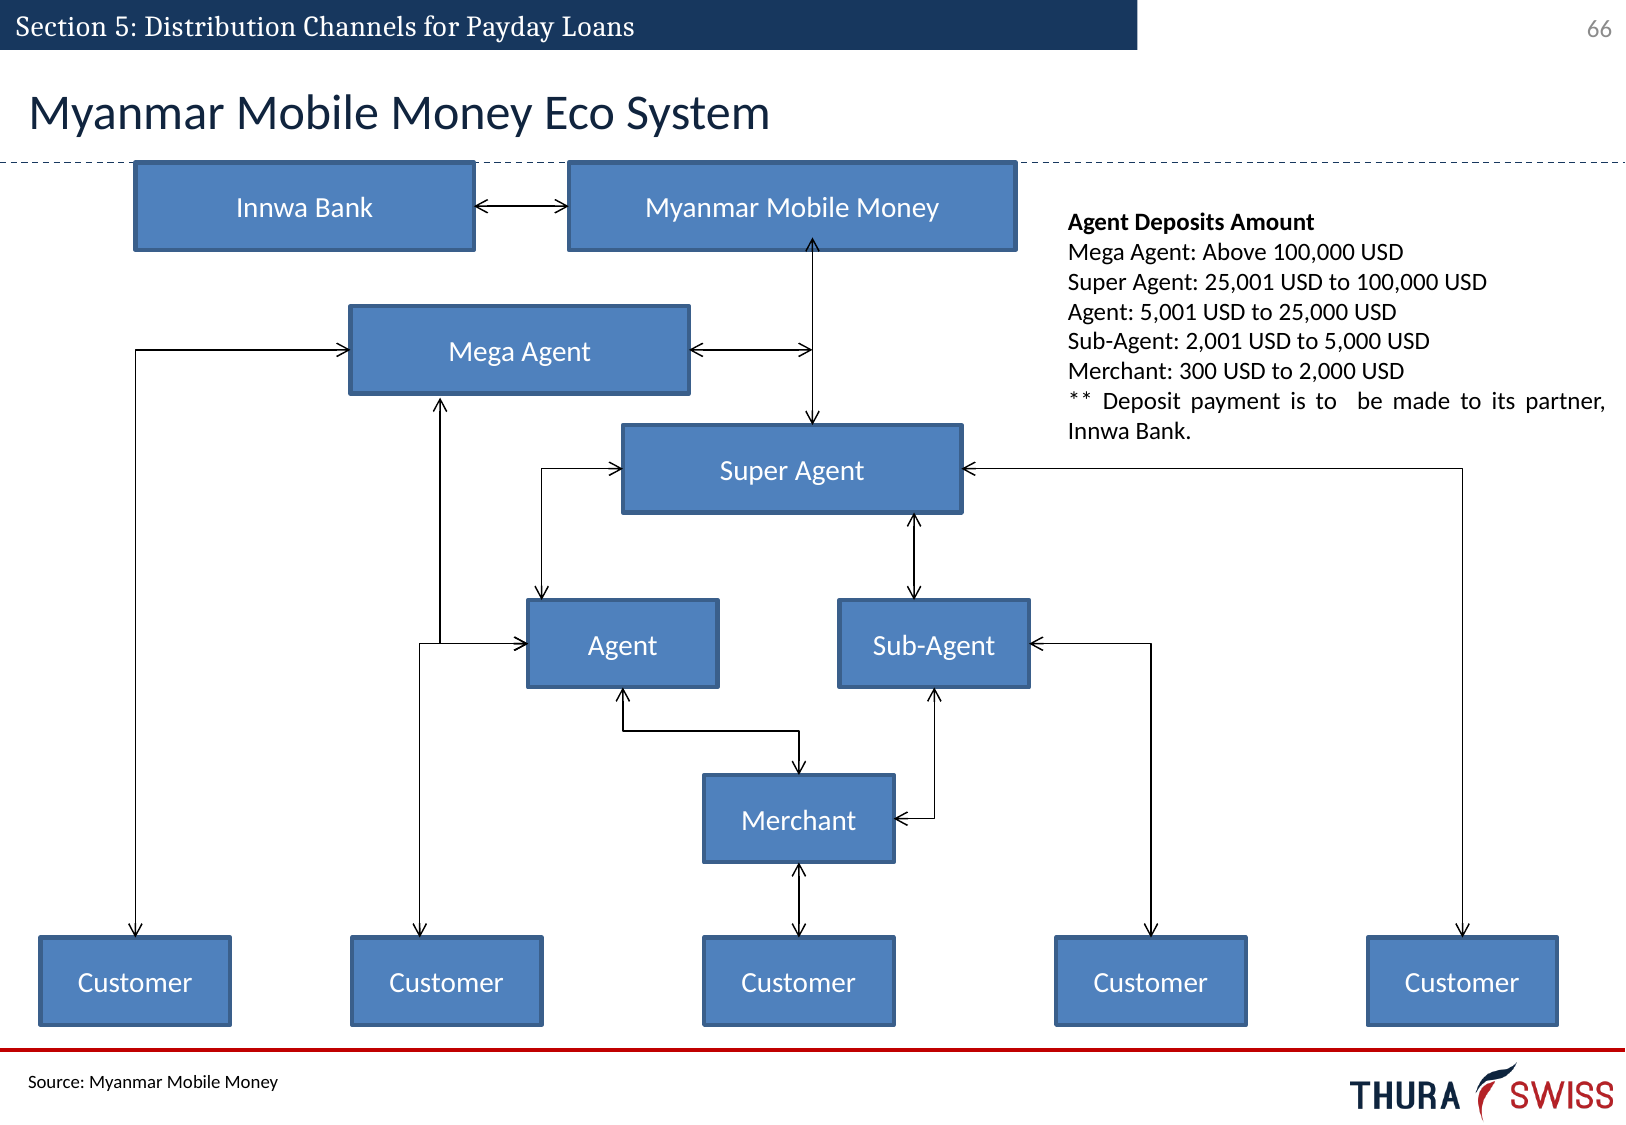

Section 5: Distribution Channels for Payday Loans
Myanmar Mobile Money Eco System
Innwa Bank
Myanmar Mobile Money
Mega Agent
Super Agent
Agent
Sub-Agent
Merchant
Customer
Customer
Customer
Customer
Customer
Agent Deposits Amount
Mega Agent: Above 100,000 USD
Super Agent: 25,001 USD to 100,000 USD
Agent: 5,001 USD to 25,000 USD
Sub-Agent: 2,001 USD to 5,000 USD
Merchant: 300 USD to 2,000 USD
** Deposit payment is to  be made to its partner, Innwa Bank.
Source: Myanmar Mobile Money